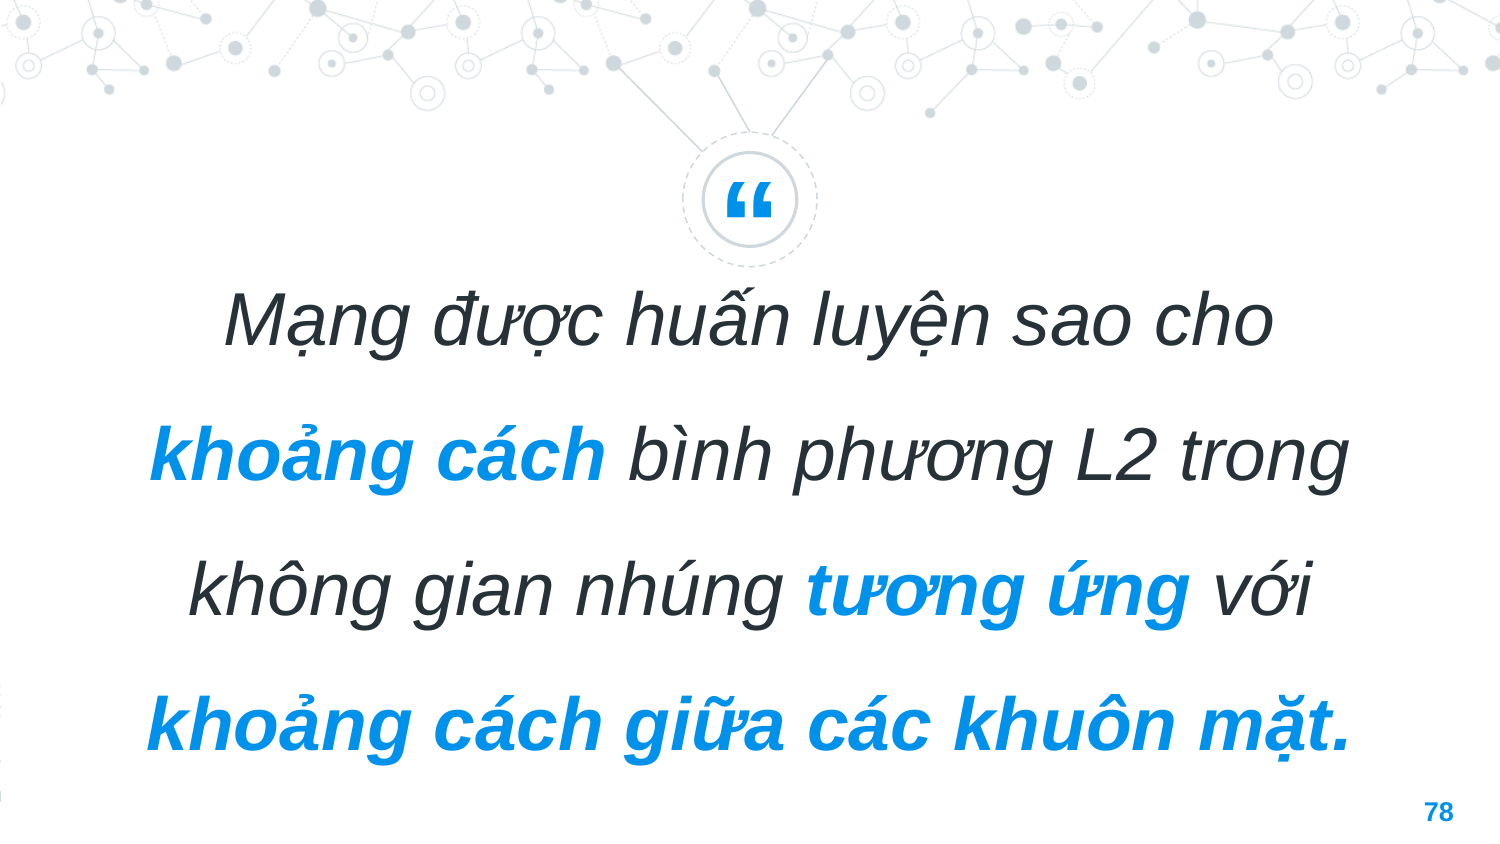

Mạng được huấn luyện sao cho khoảng cách bình phương L2 trong không gian nhúng tương ứng với khoảng cách giữa các khuôn mặt.
78